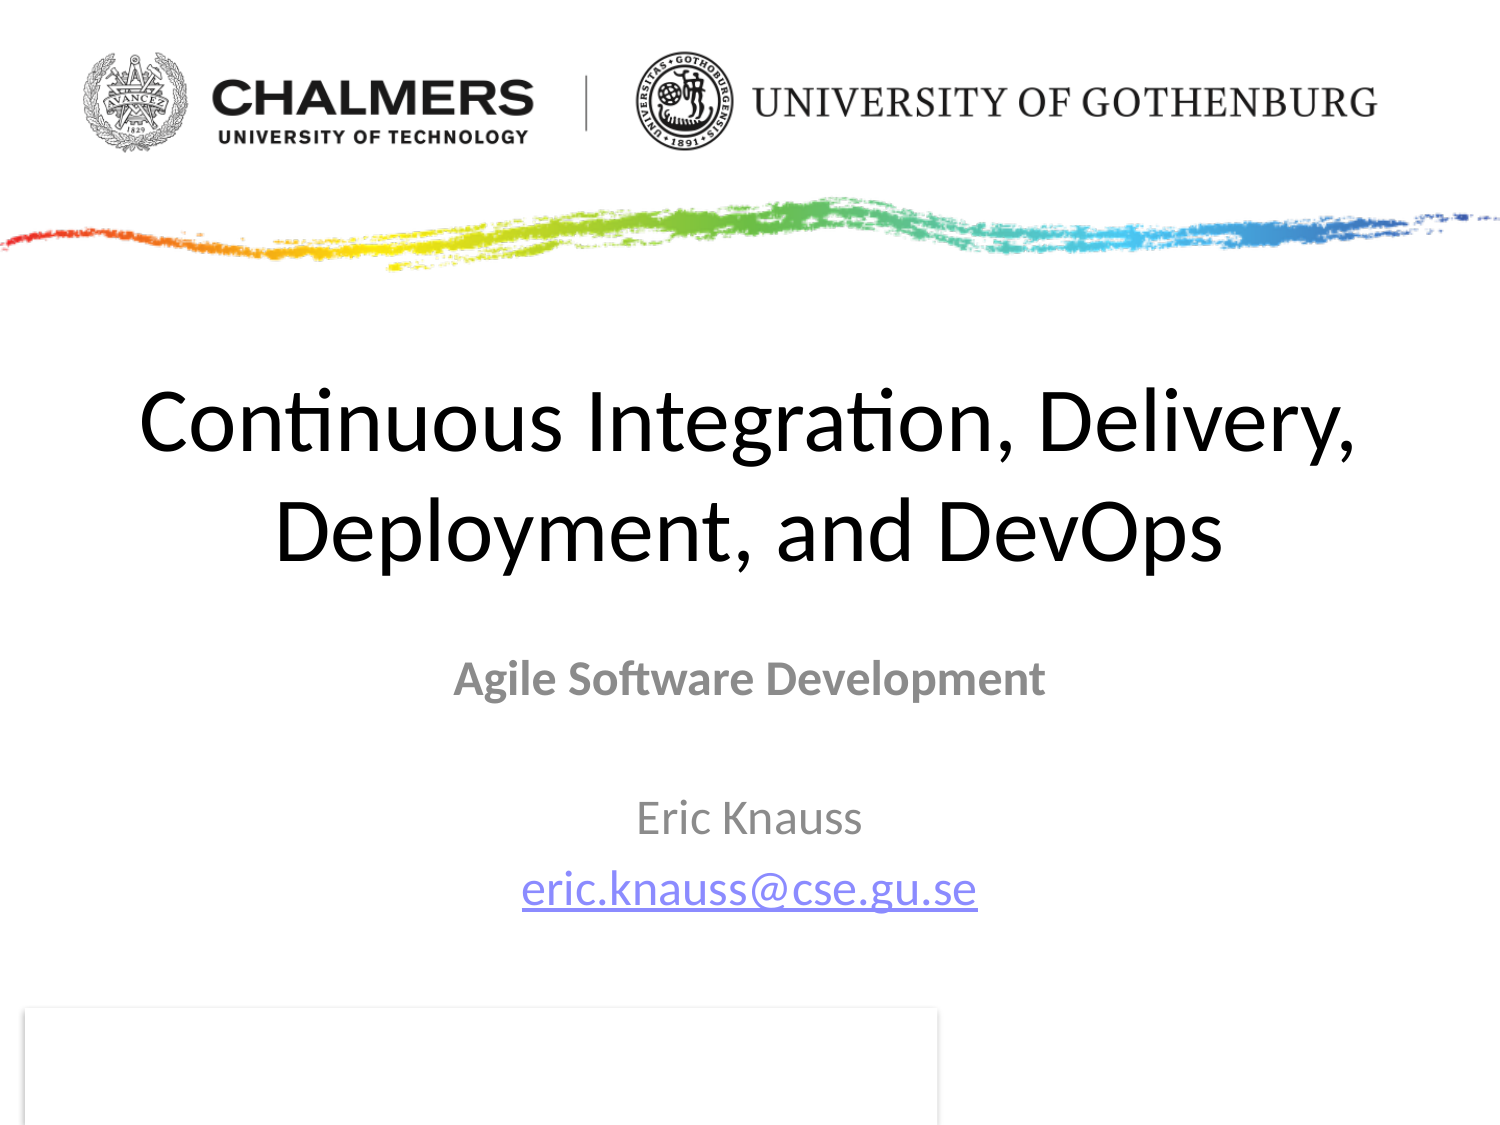

# Continuous Integration, Delivery, Deployment, and DevOps
Agile Software Development

Eric Knauss
eric.knauss@cse.gu.se